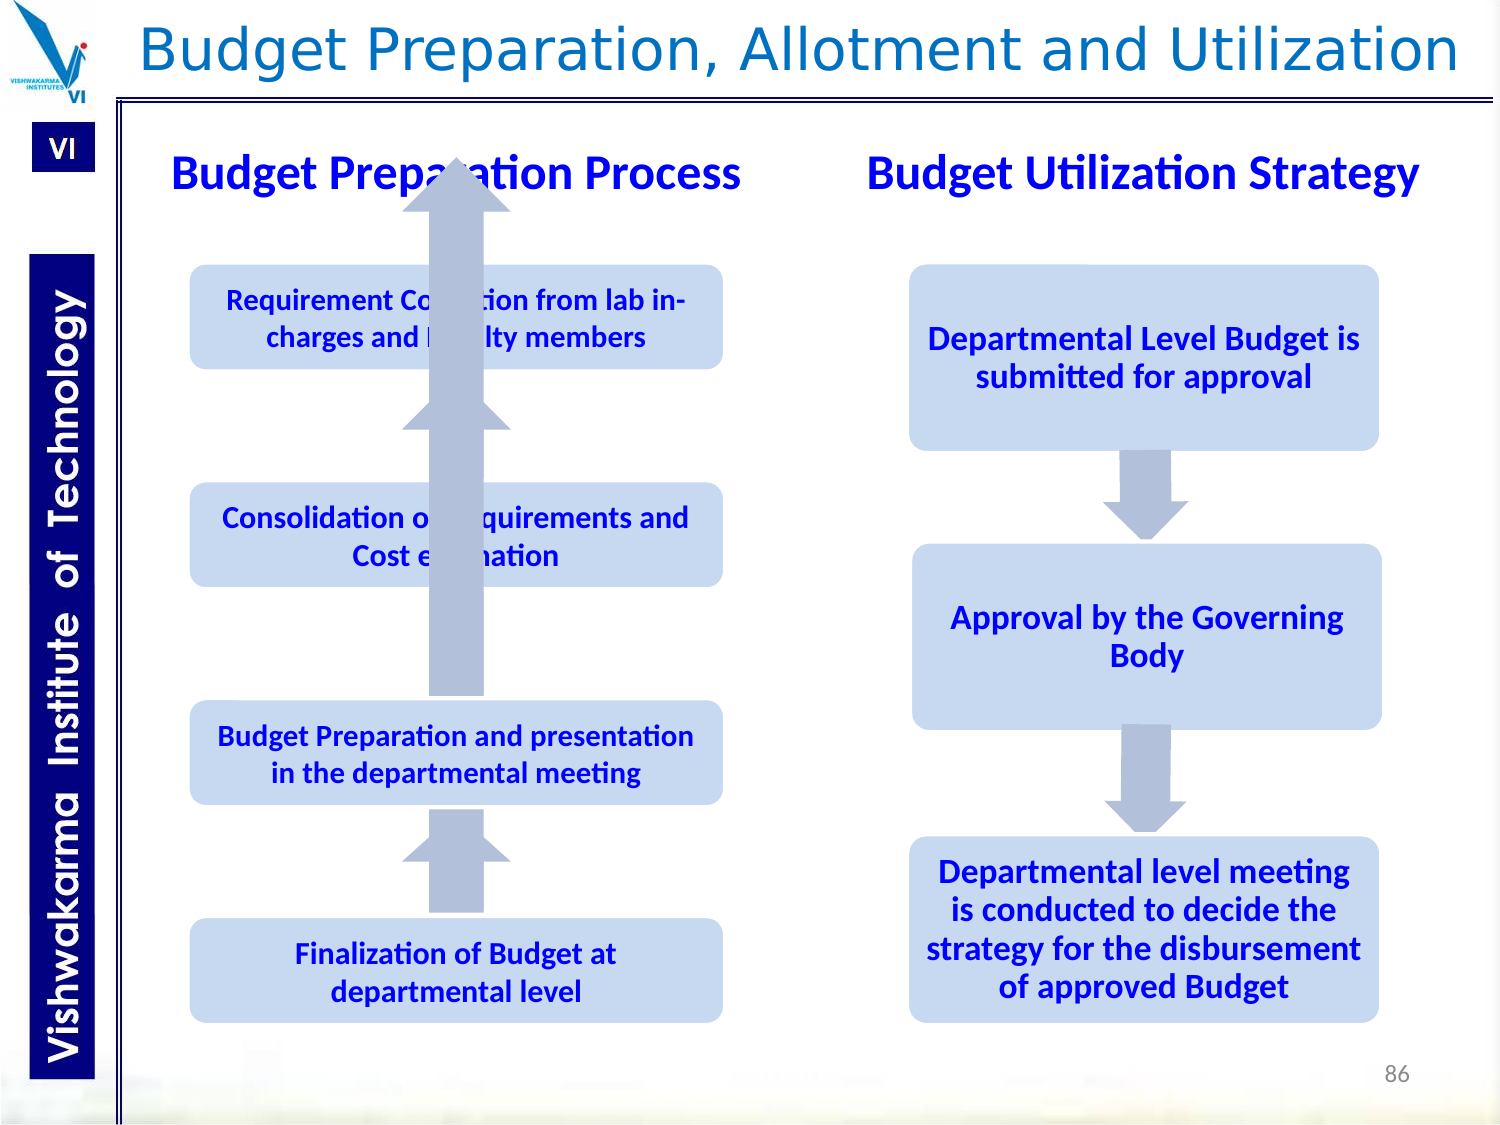

Budget Preparation, Allotment and Utilization
Budget Preparation Process
Budget Utilization Strategy
Requirement Collection from lab in-charges and Faculty members
Consolidation of Requirements and Cost estimation
Budget Preparation and presentation in the departmental meeting
Finalization of Budget at departmental level
Departmental Level Budget is submitted for approval

Approval by the Governing Body

Departmental level meeting is conducted to decide the strategy for the disbursement of approved Budget
86